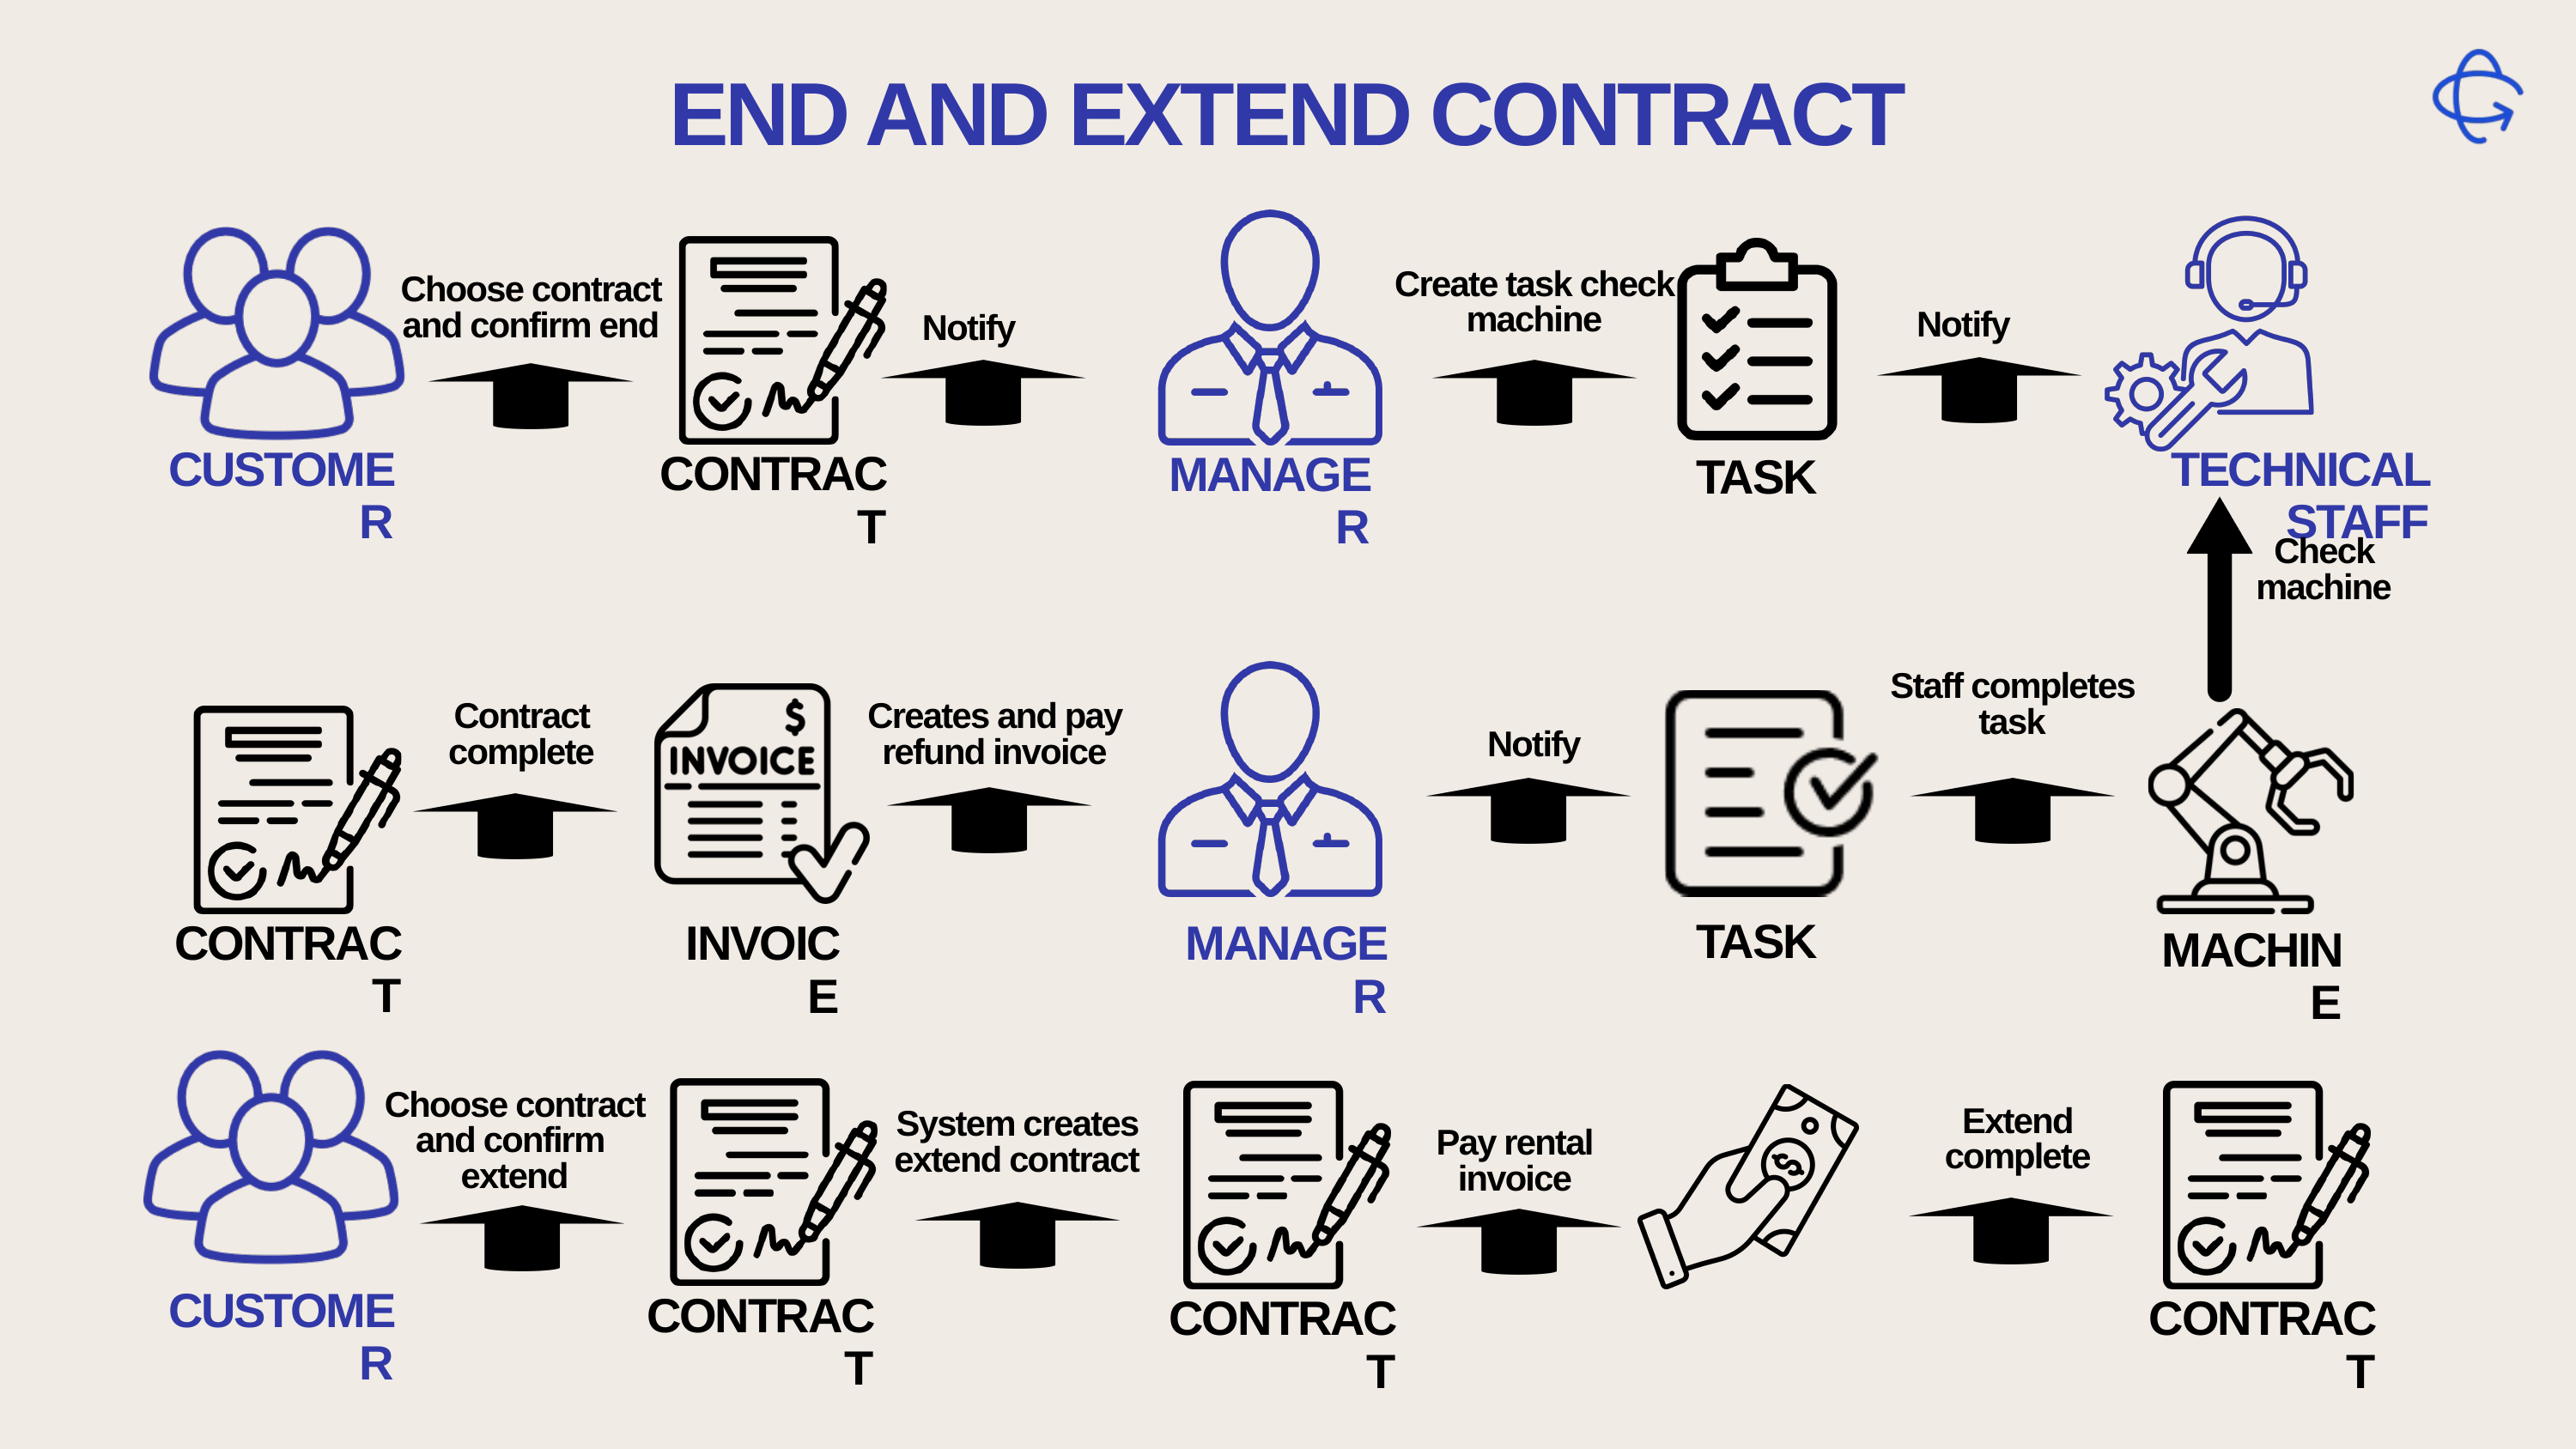

END AND EXTEND CONTRACT

Create task check machine
Choose contract and confirm end

Notify
Notify
CUSTOMER
TECHNICAL STAFF
CONTRACT
MANAGER
TASK

Check machine

Staff completes task

Contract complete
Creates and pay refund invoice

Notify
TASK
CONTRACT
INVOICE
MANAGER
MACHINE

Choose contract and confirm
extend
Extend
complete
System creates extend contract
Pay rental
invoice

CUSTOMER
CONTRACT
CONTRACT
CONTRACT